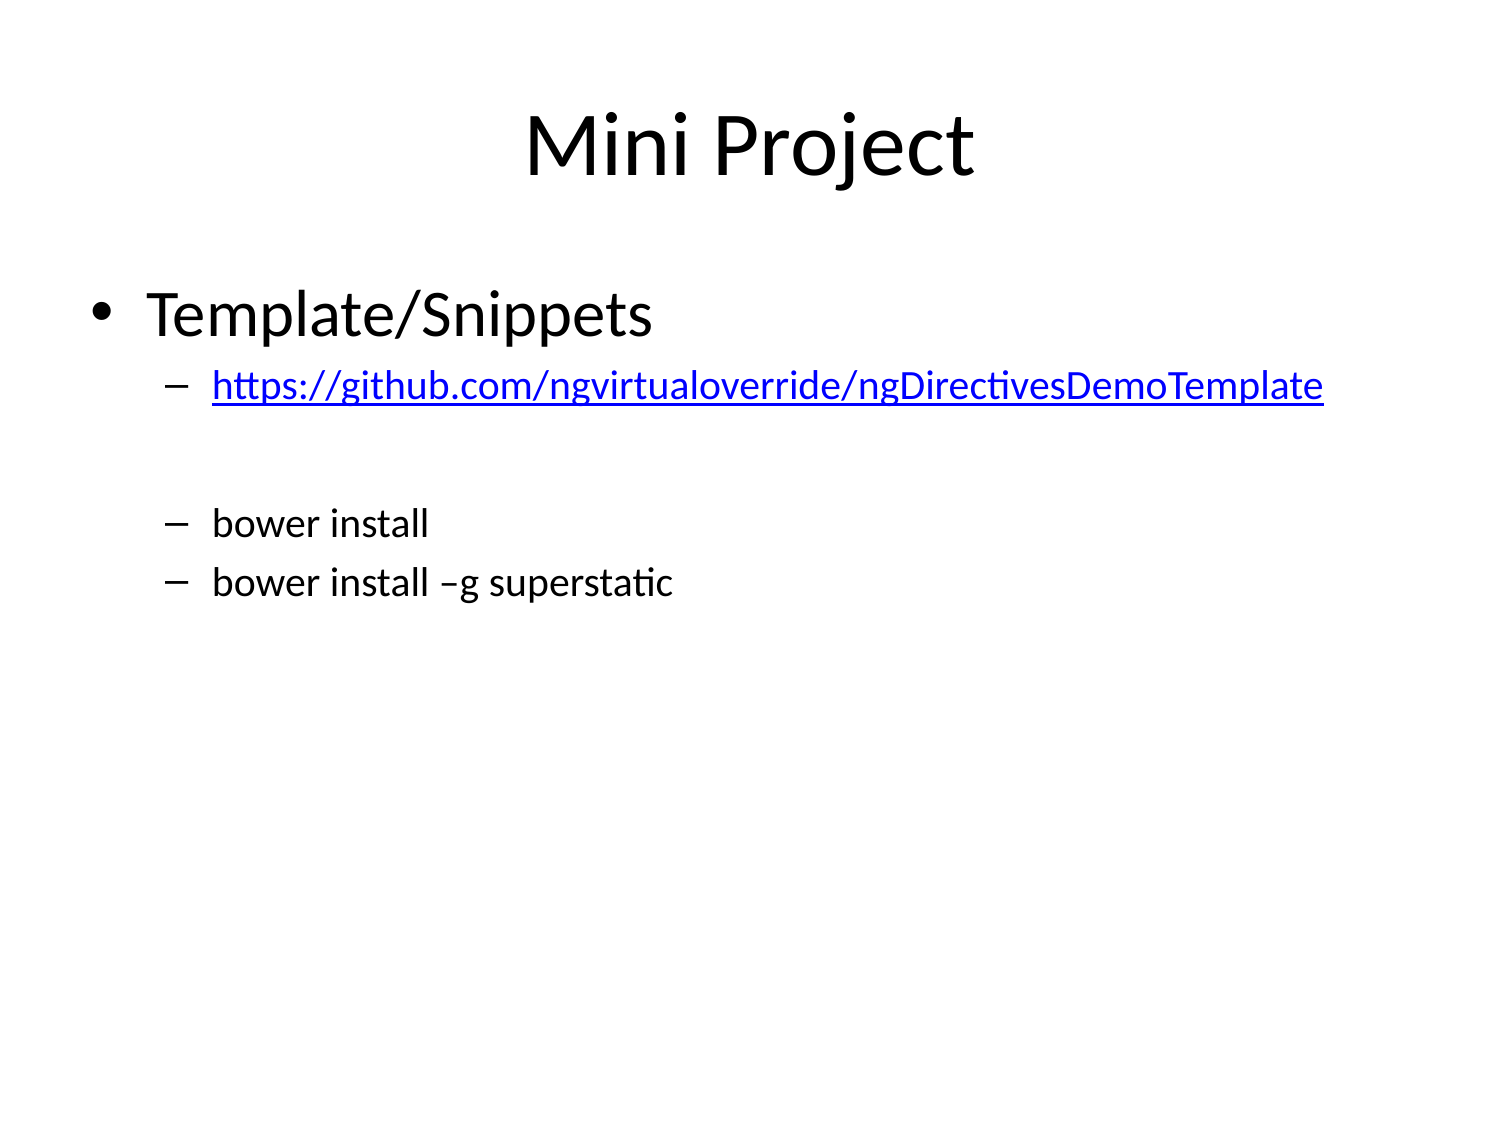

# Mini Project
Template/Snippets
https://github.com/ngvirtualoverride/ngDirectivesDemoTemplate

bower install
bower install –g superstatic